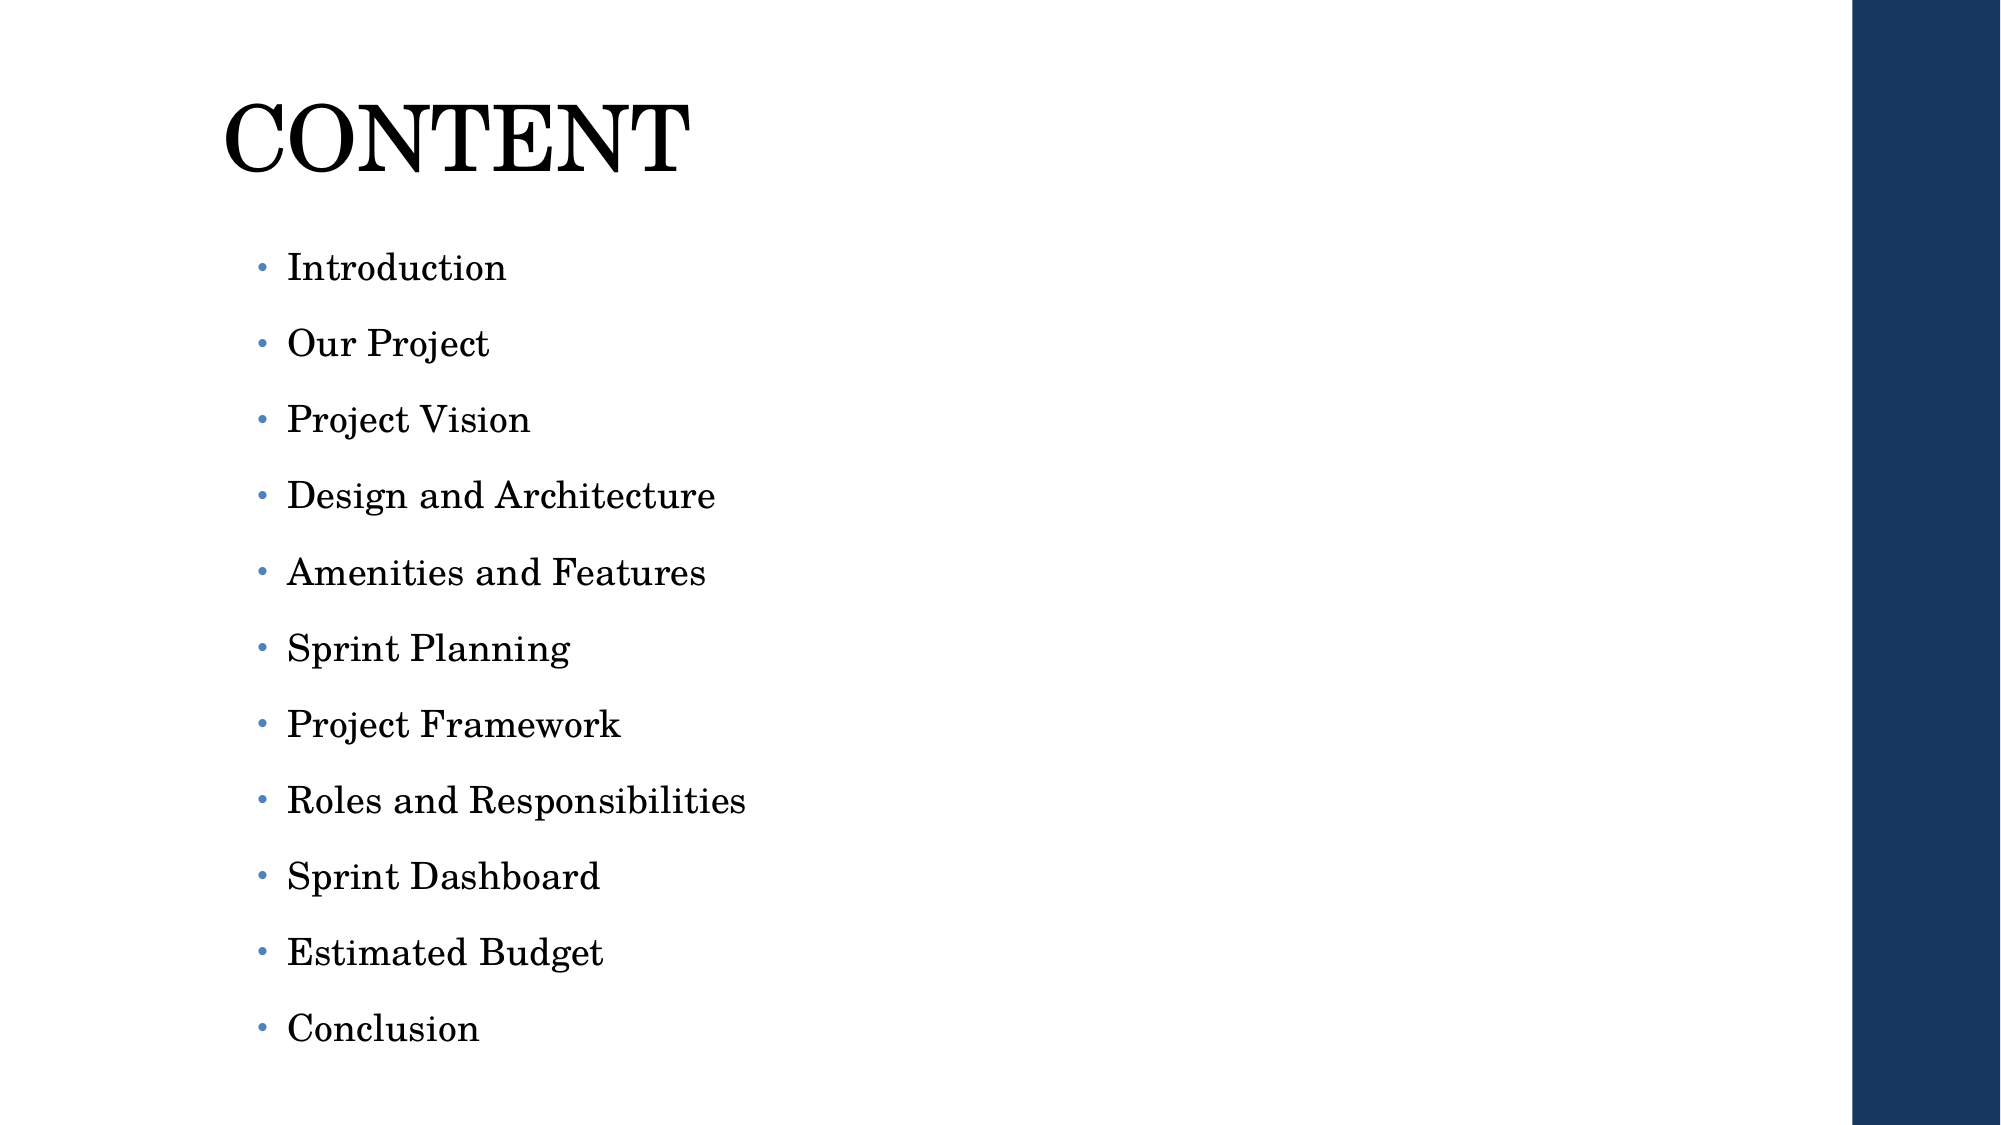

# CONTENT
Introduction
Our Project
Project Vision
Design and Architecture
Amenities and Features
Sprint Planning
Project Framework
Roles and Responsibilities
Sprint Dashboard
Estimated Budget
Conclusion